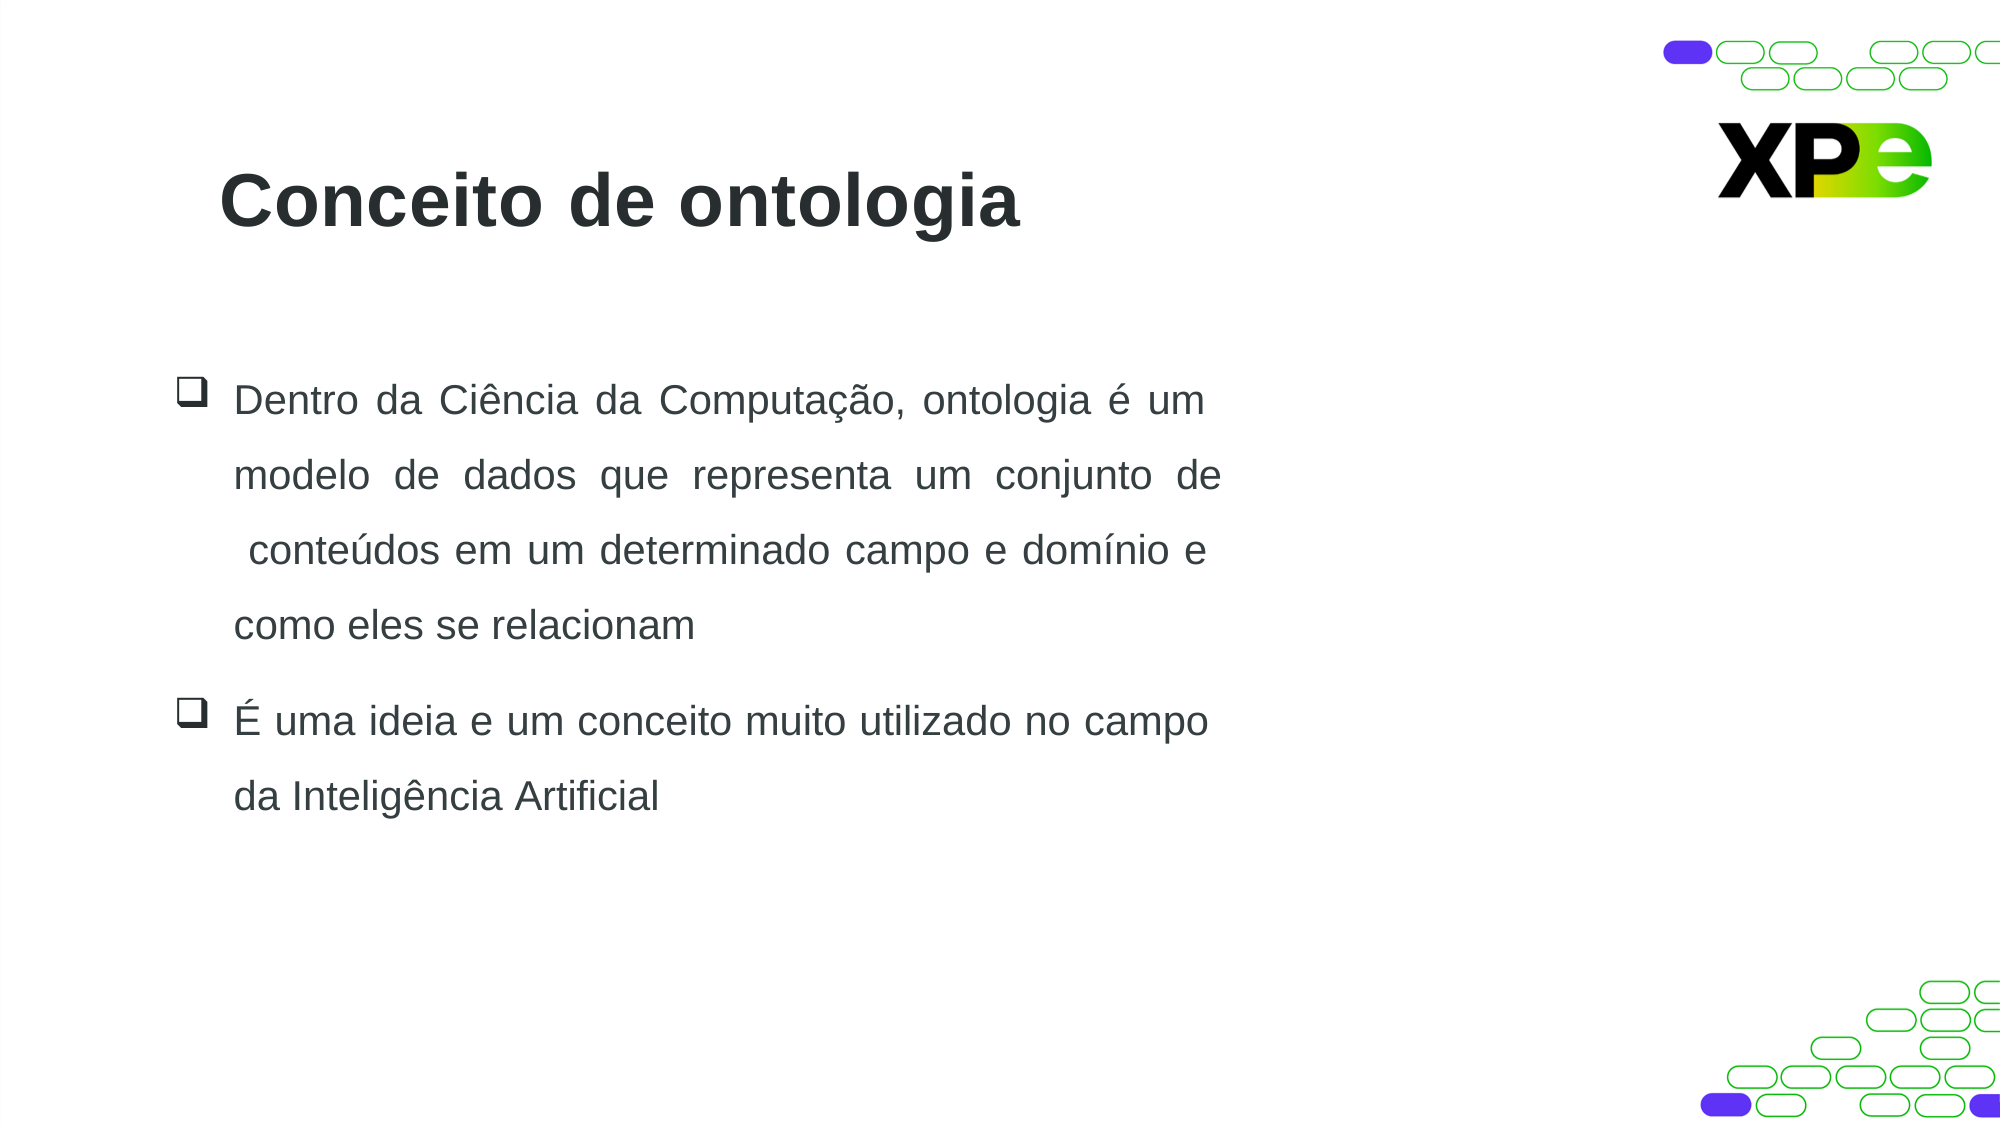

# Conceito de ontologia
Dentro da Ciência da Computação, ontologia é um  modelo de dados que representa um conjunto de  conteúdos em um determinado campo e domínio e  como eles se relacionam
É uma ideia e um conceito muito utilizado no campo  da Inteligência Artificial